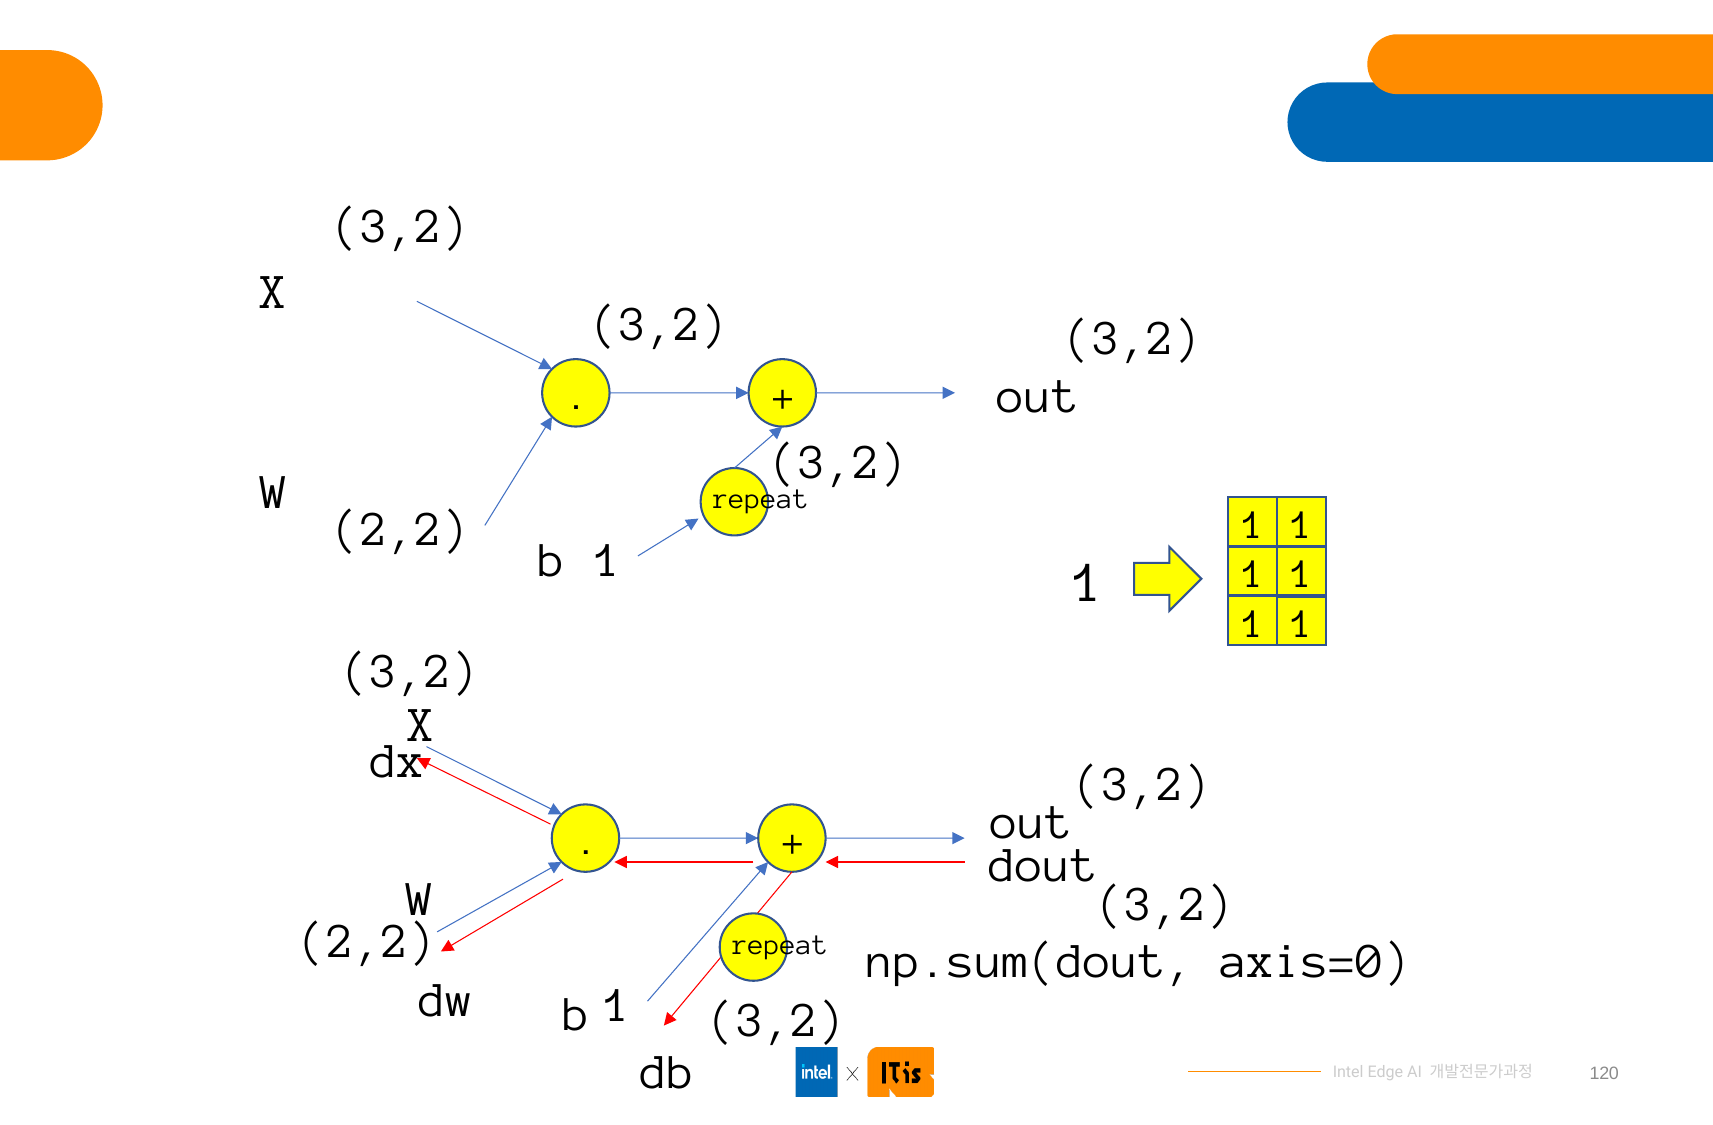

#
(3,2)
X
(3,2)
(3,2)
out
.
+
(3,2)
W

repeat
(2,2)
1
1
b
1
1
1

1
1
1
(3,2)
X
dx
(3,2)
out
.
+
dout
W
(3,2)
(2,2)

repeat
np.sum(dout, axis=0)
dw
1
b
(3,2)
db
120